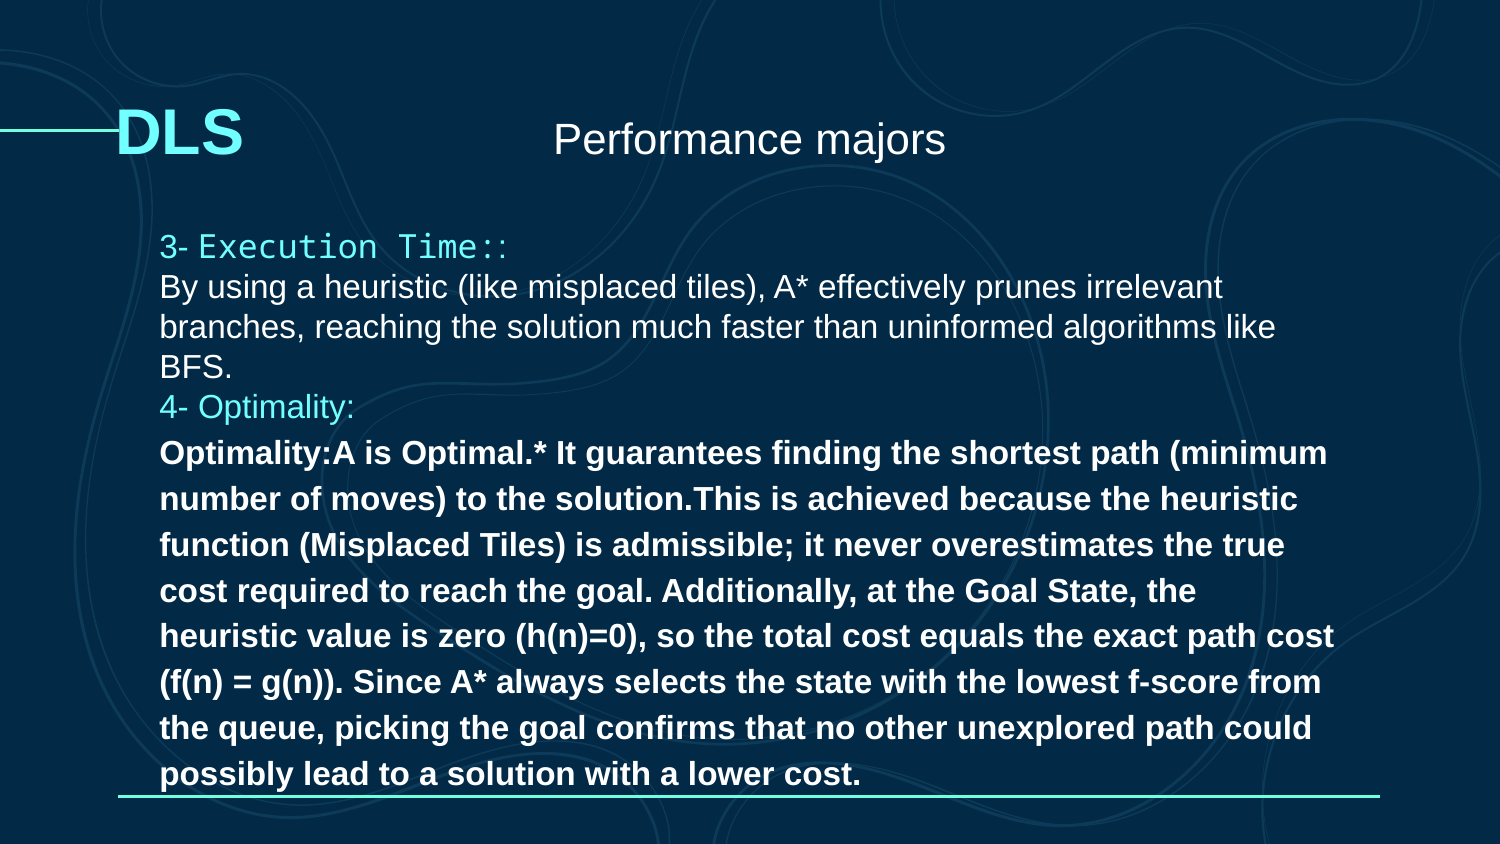

DLS

Performance majors
3- Execution Time::
By using a heuristic (like misplaced tiles), A* effectively prunes irrelevant branches, reaching the solution much faster than uninformed algorithms like BFS.
4- Optimality:
Optimality:A is Optimal.* It guarantees finding the shortest path (minimum number of moves) to the solution.This is achieved because the heuristic function (Misplaced Tiles) is admissible; it never overestimates the true cost required to reach the goal. Additionally, at the Goal State, the heuristic value is zero (h(n)=0), so the total cost equals the exact path cost (f(n) = g(n)). Since A* always selects the state with the lowest f-score from the queue, picking the goal confirms that no other unexplored path could possibly lead to a solution with a lower cost.